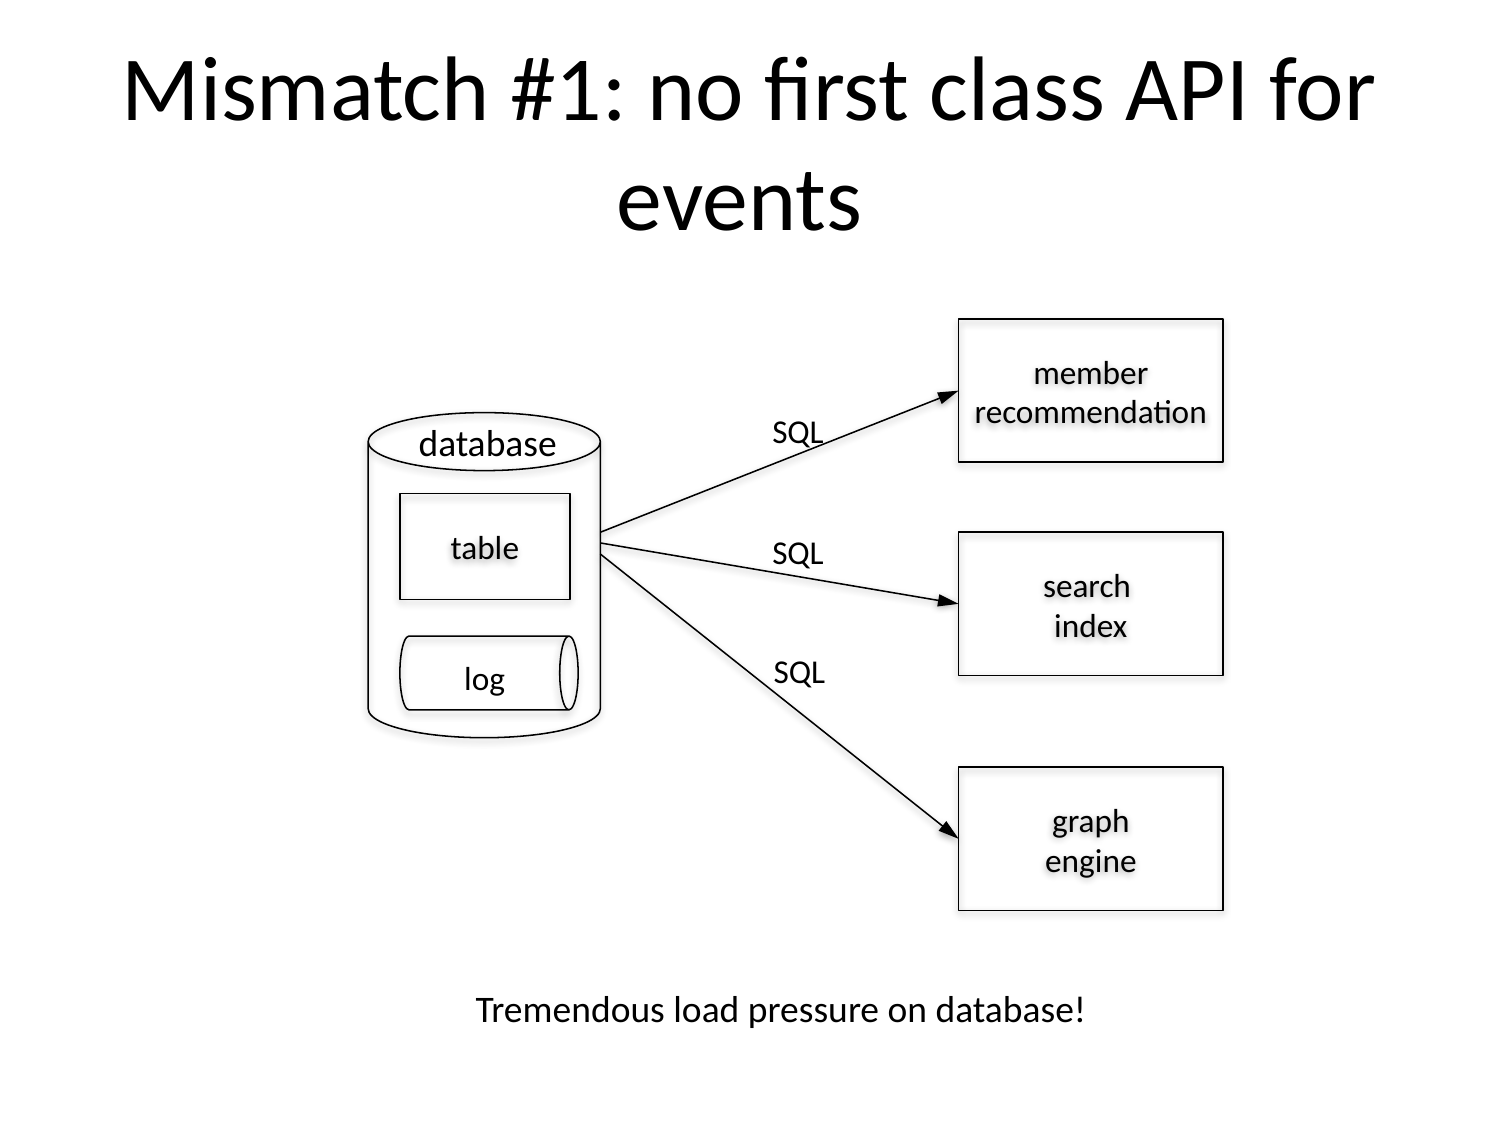

# Mismatch #1: no first class API for events
member recommendation
SQL
database

table
SQL
search
index

SQL
log
graph
engine
Tremendous load pressure on database!